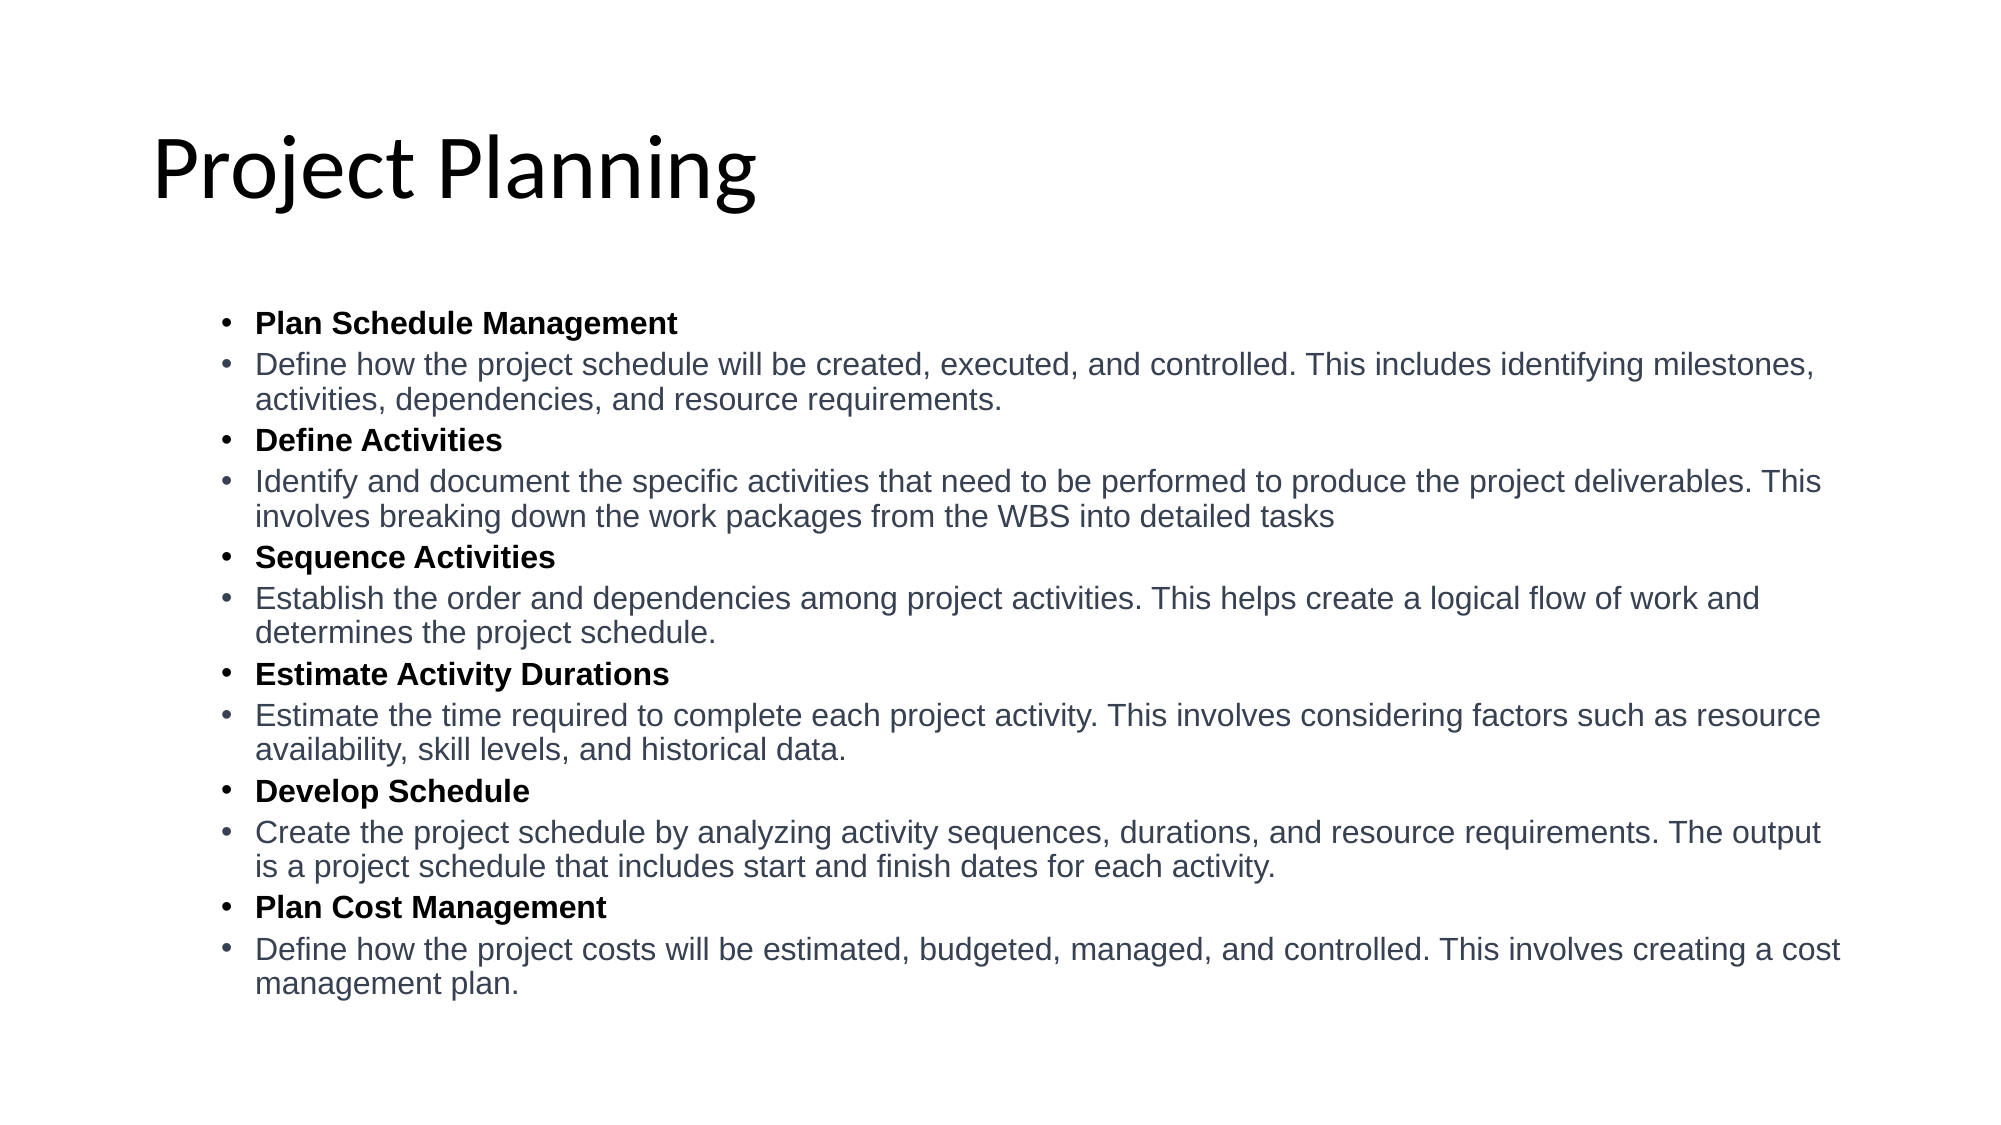

# Project Planning
Plan Schedule Management
Define how the project schedule will be created, executed, and controlled. This includes identifying milestones, activities, dependencies, and resource requirements.
Define Activities
Identify and document the specific activities that need to be performed to produce the project deliverables. This involves breaking down the work packages from the WBS into detailed tasks
Sequence Activities
Establish the order and dependencies among project activities. This helps create a logical flow of work and determines the project schedule.
Estimate Activity Durations
Estimate the time required to complete each project activity. This involves considering factors such as resource availability, skill levels, and historical data.
Develop Schedule
Create the project schedule by analyzing activity sequences, durations, and resource requirements. The output is a project schedule that includes start and finish dates for each activity.
Plan Cost Management
Define how the project costs will be estimated, budgeted, managed, and controlled. This involves creating a cost management plan.